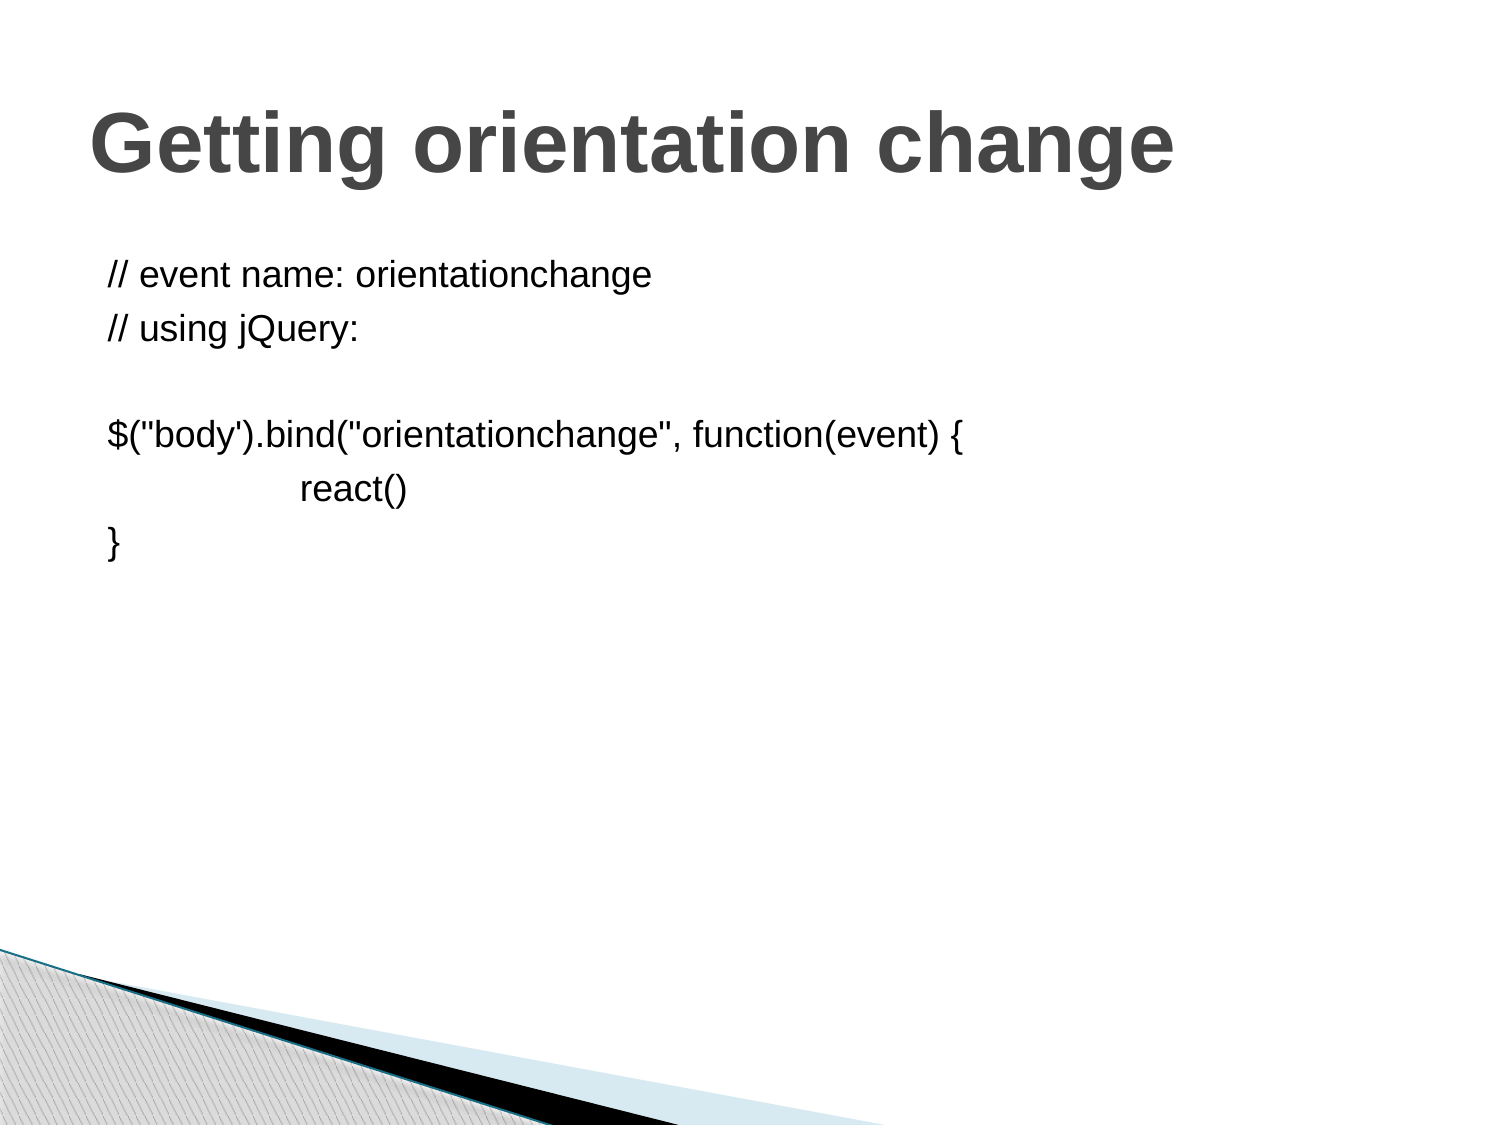

# Getting orientation change
// event name: orientationchange
// using jQuery:

$("body').bind("orientationchange", function(event) {
		react()
}